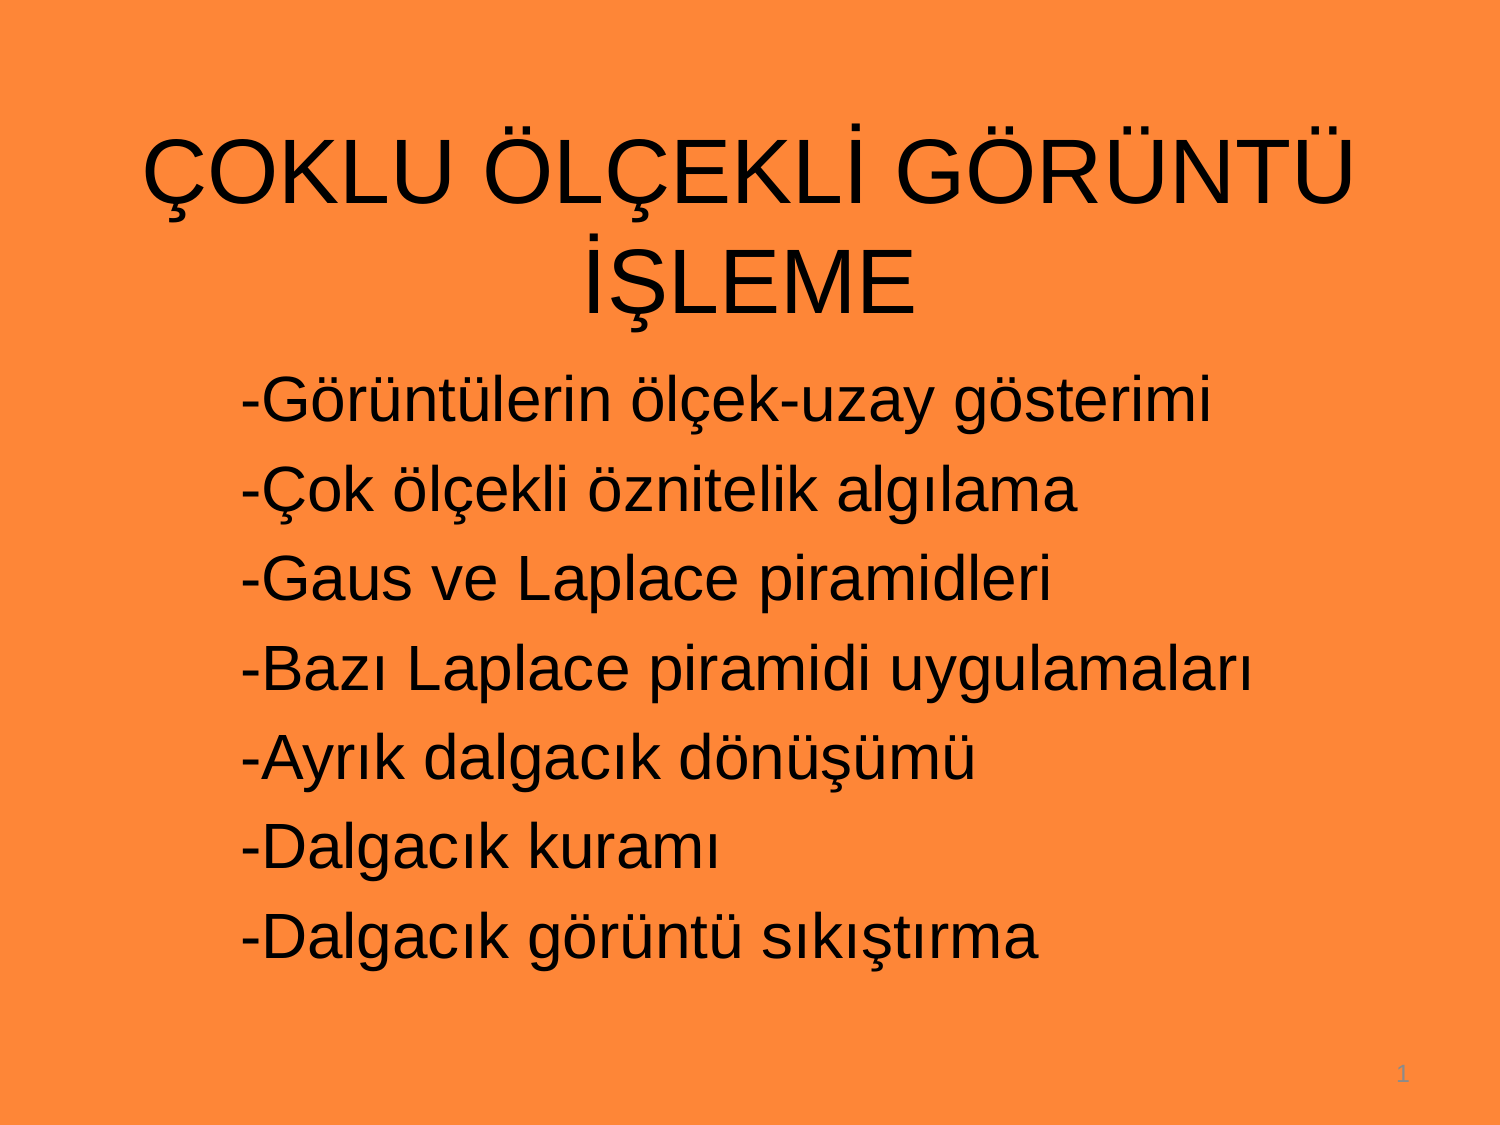

# ÇOKLU ÖLÇEKLİ GÖRÜNTÜ İŞLEME
-Görüntülerin ölçek-uzay gösterimi
-Çok ölçekli öznitelik algılama
-Gaus ve Laplace piramidleri
-Bazı Laplace piramidi uygulamaları
-Ayrık dalgacık dönüşümü
-Dalgacık kuramı
-Dalgacık görüntü sıkıştırma

1